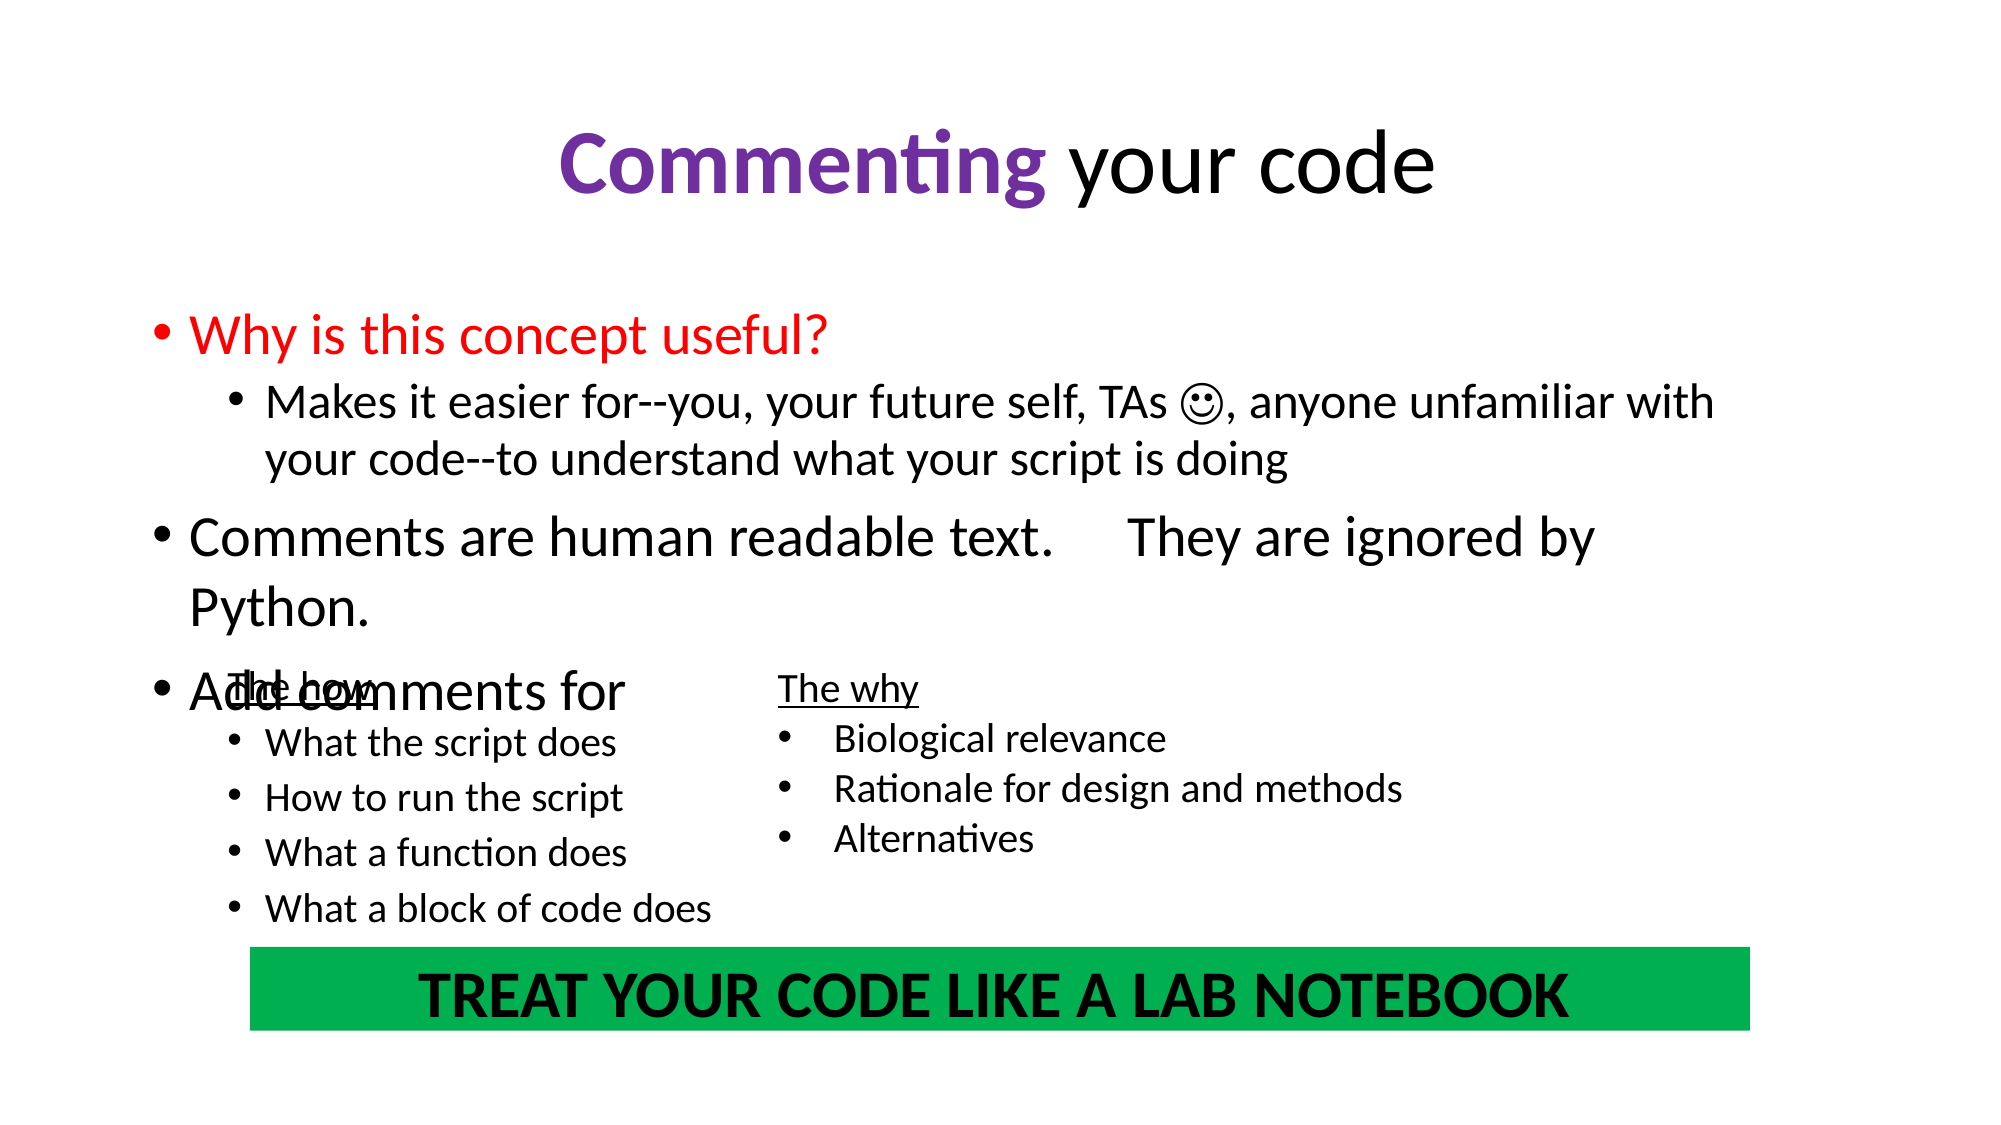

# Commenting your code
Why is this concept useful?
Makes it easier for--you, your future self, TAs ☺, anyone unfamiliar with
your code--to understand what your script is doing
Comments are human readable text.	They are ignored by Python.
Add comments for
The how
What the script does
How to run the script
What a function does
What a block of code does
The why
Biological relevance
Rationale for design and methods
Alternatives
TREAT YOUR CODE LIKE A LAB NOTEBOOK